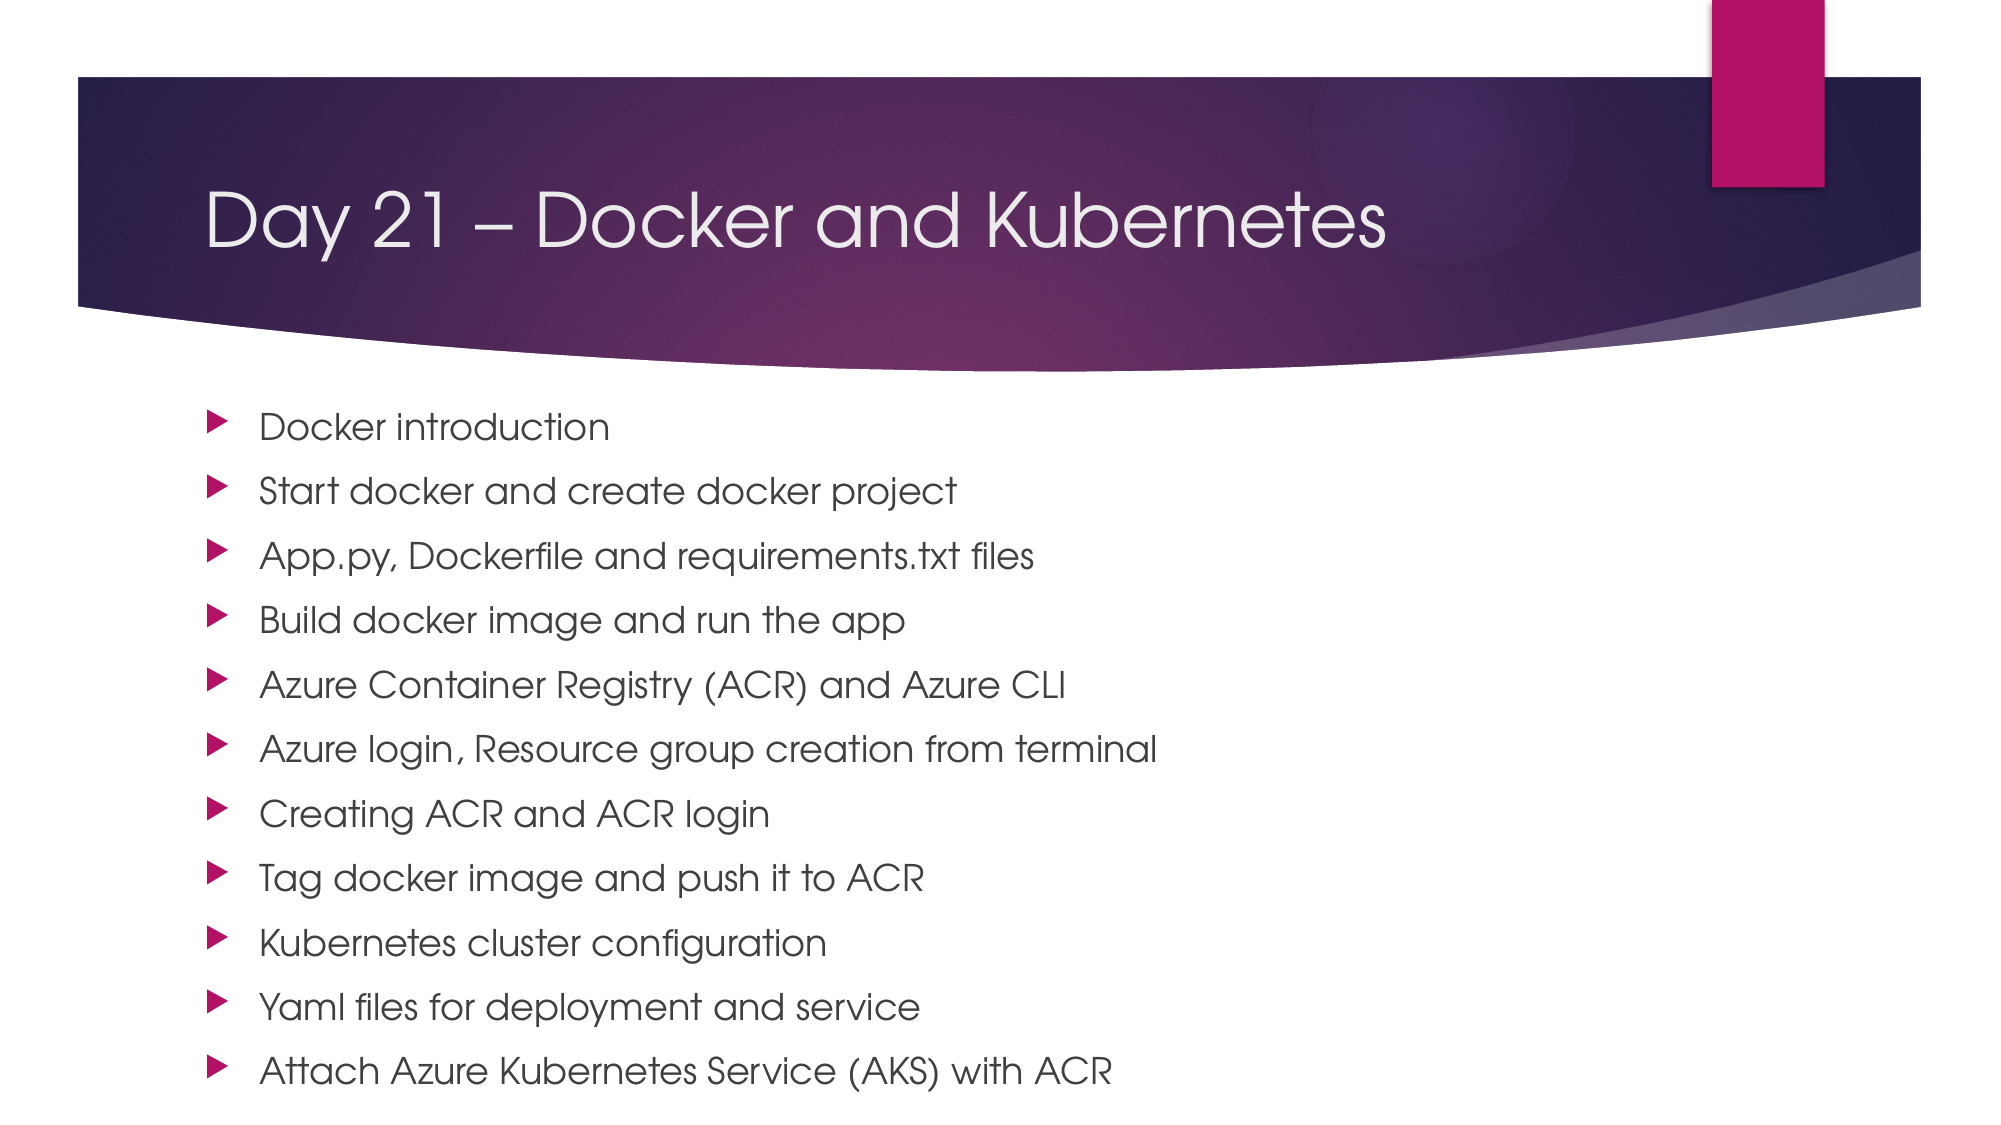

# Day 21 – Docker and Kubernetes
Docker introduction
Start docker and create docker project
App.py, Dockerfile and requirements.txt files
Build docker image and run the app
Azure Container Registry (ACR) and Azure CLI
Azure login, Resource group creation from terminal
Creating ACR and ACR login
Tag docker image and push it to ACR
Kubernetes cluster configuration
Yaml files for deployment and service
Attach Azure Kubernetes Service (AKS) with ACR